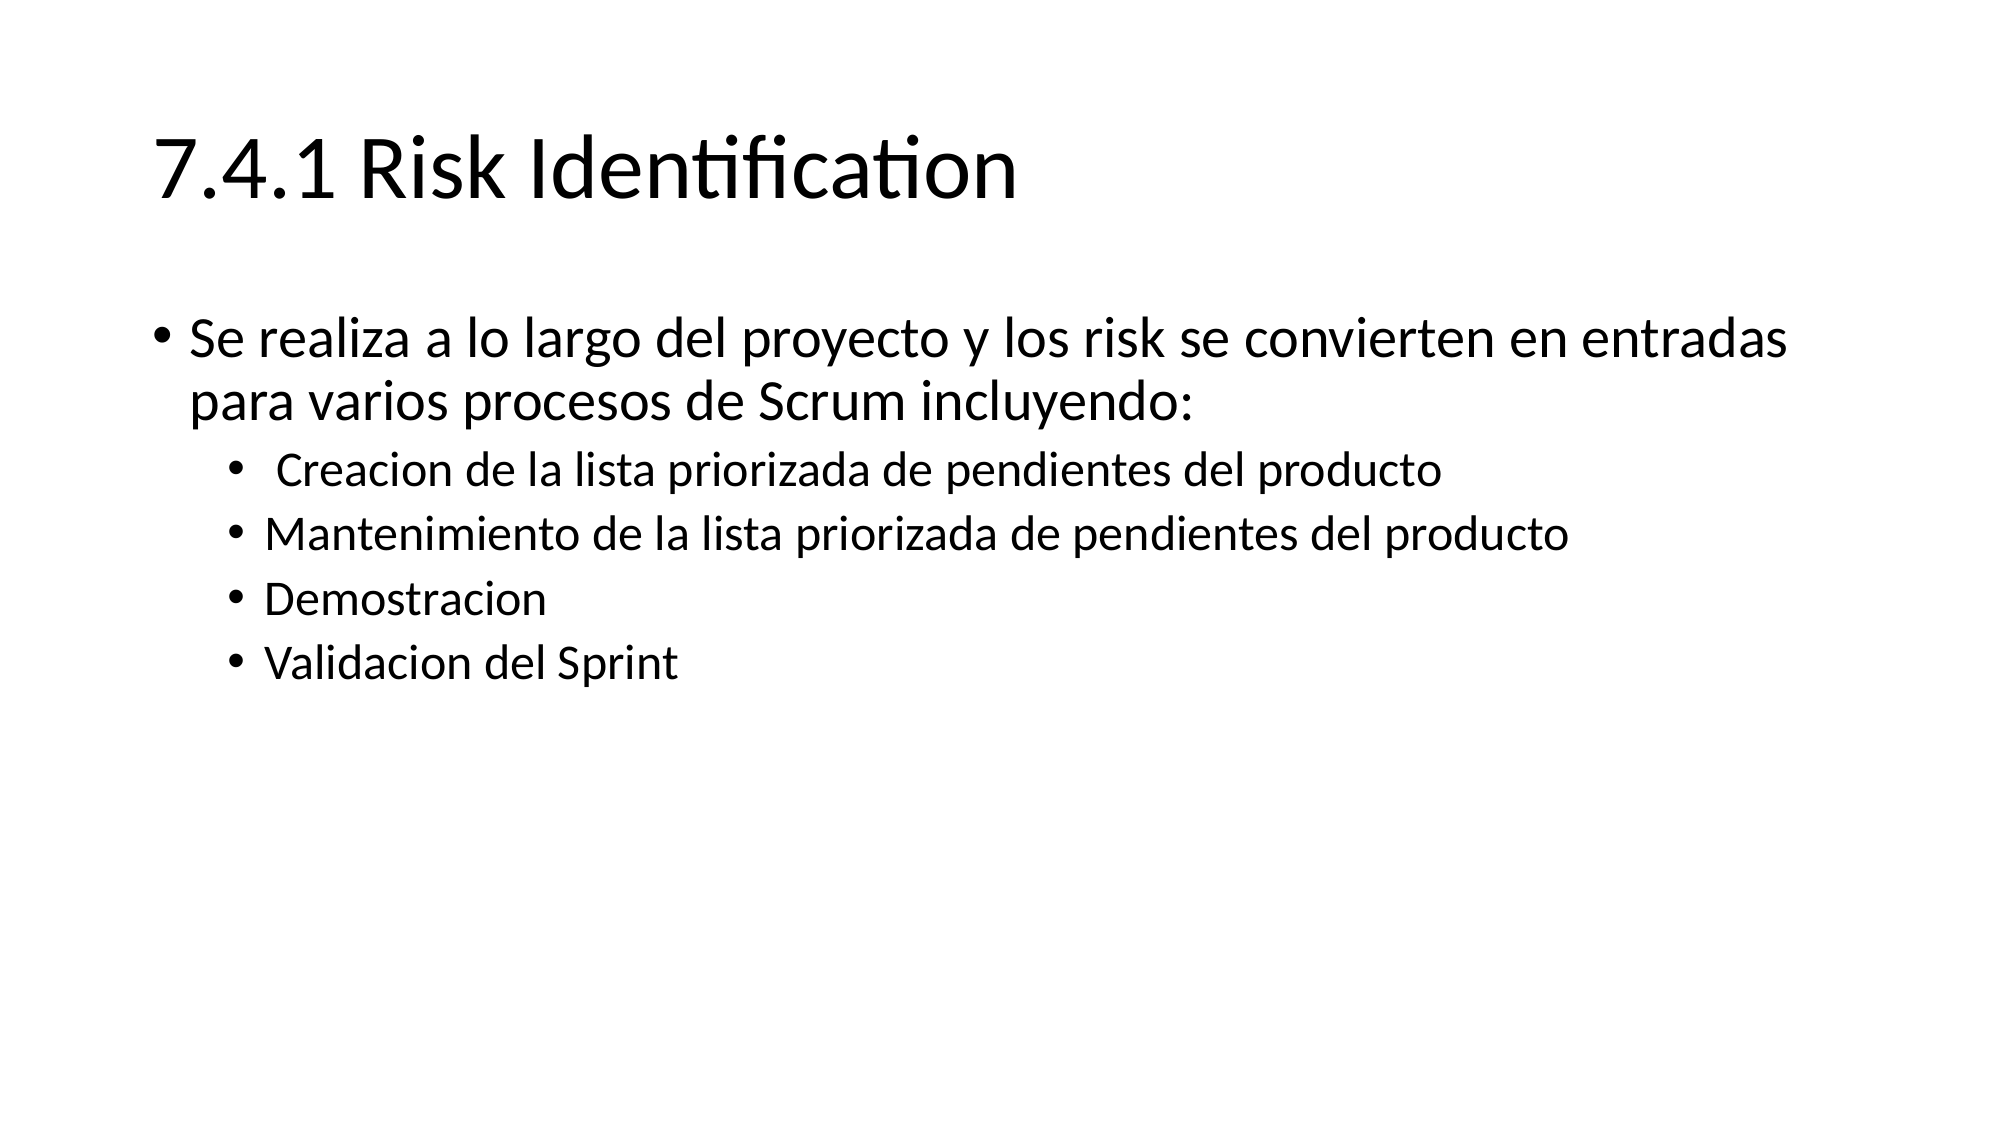

# 7.4.1 Risk Identification
Se realiza a lo largo del proyecto y los risk se convierten en entradas para varios procesos de Scrum incluyendo:
 Creacion de la lista priorizada de pendientes del producto
Mantenimiento de la lista priorizada de pendientes del producto
Demostracion
Validacion del Sprint